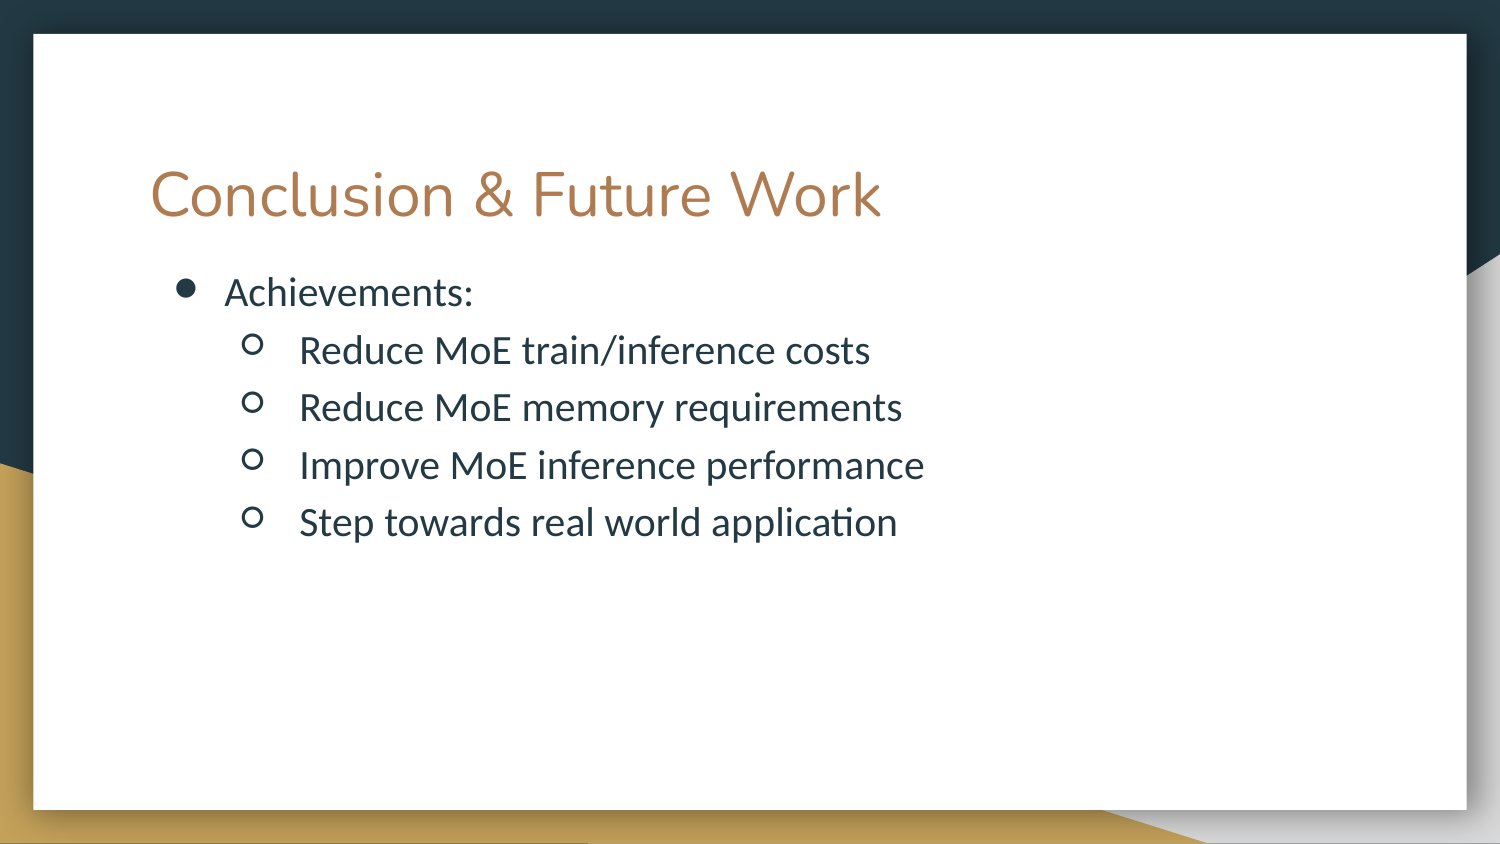

# Conclusion & Future Work
Achievements:
Reduce MoE train/inference costs
Reduce MoE memory requirements
Improve MoE inference performance
Step towards real world application